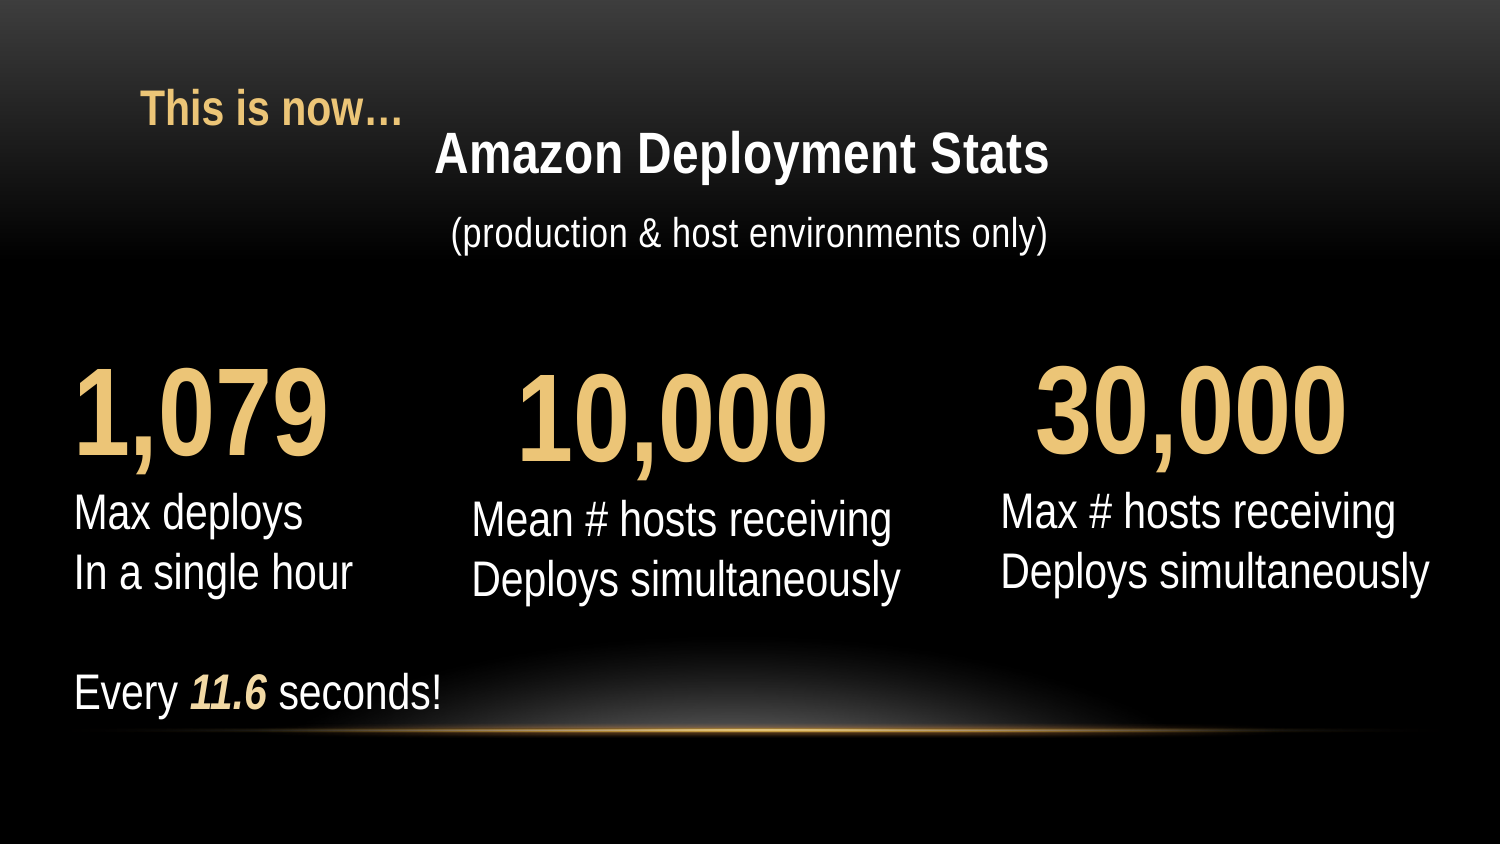

This is now…
Amazon Deployment Stats
(production & host environments only)

30,000
1,079
10,000
Max # hosts receiving
Deploys simultaneously
Max deploys
In a single hour

Every 11.6 seconds!
Mean # hosts receiving
Deploys simultaneously